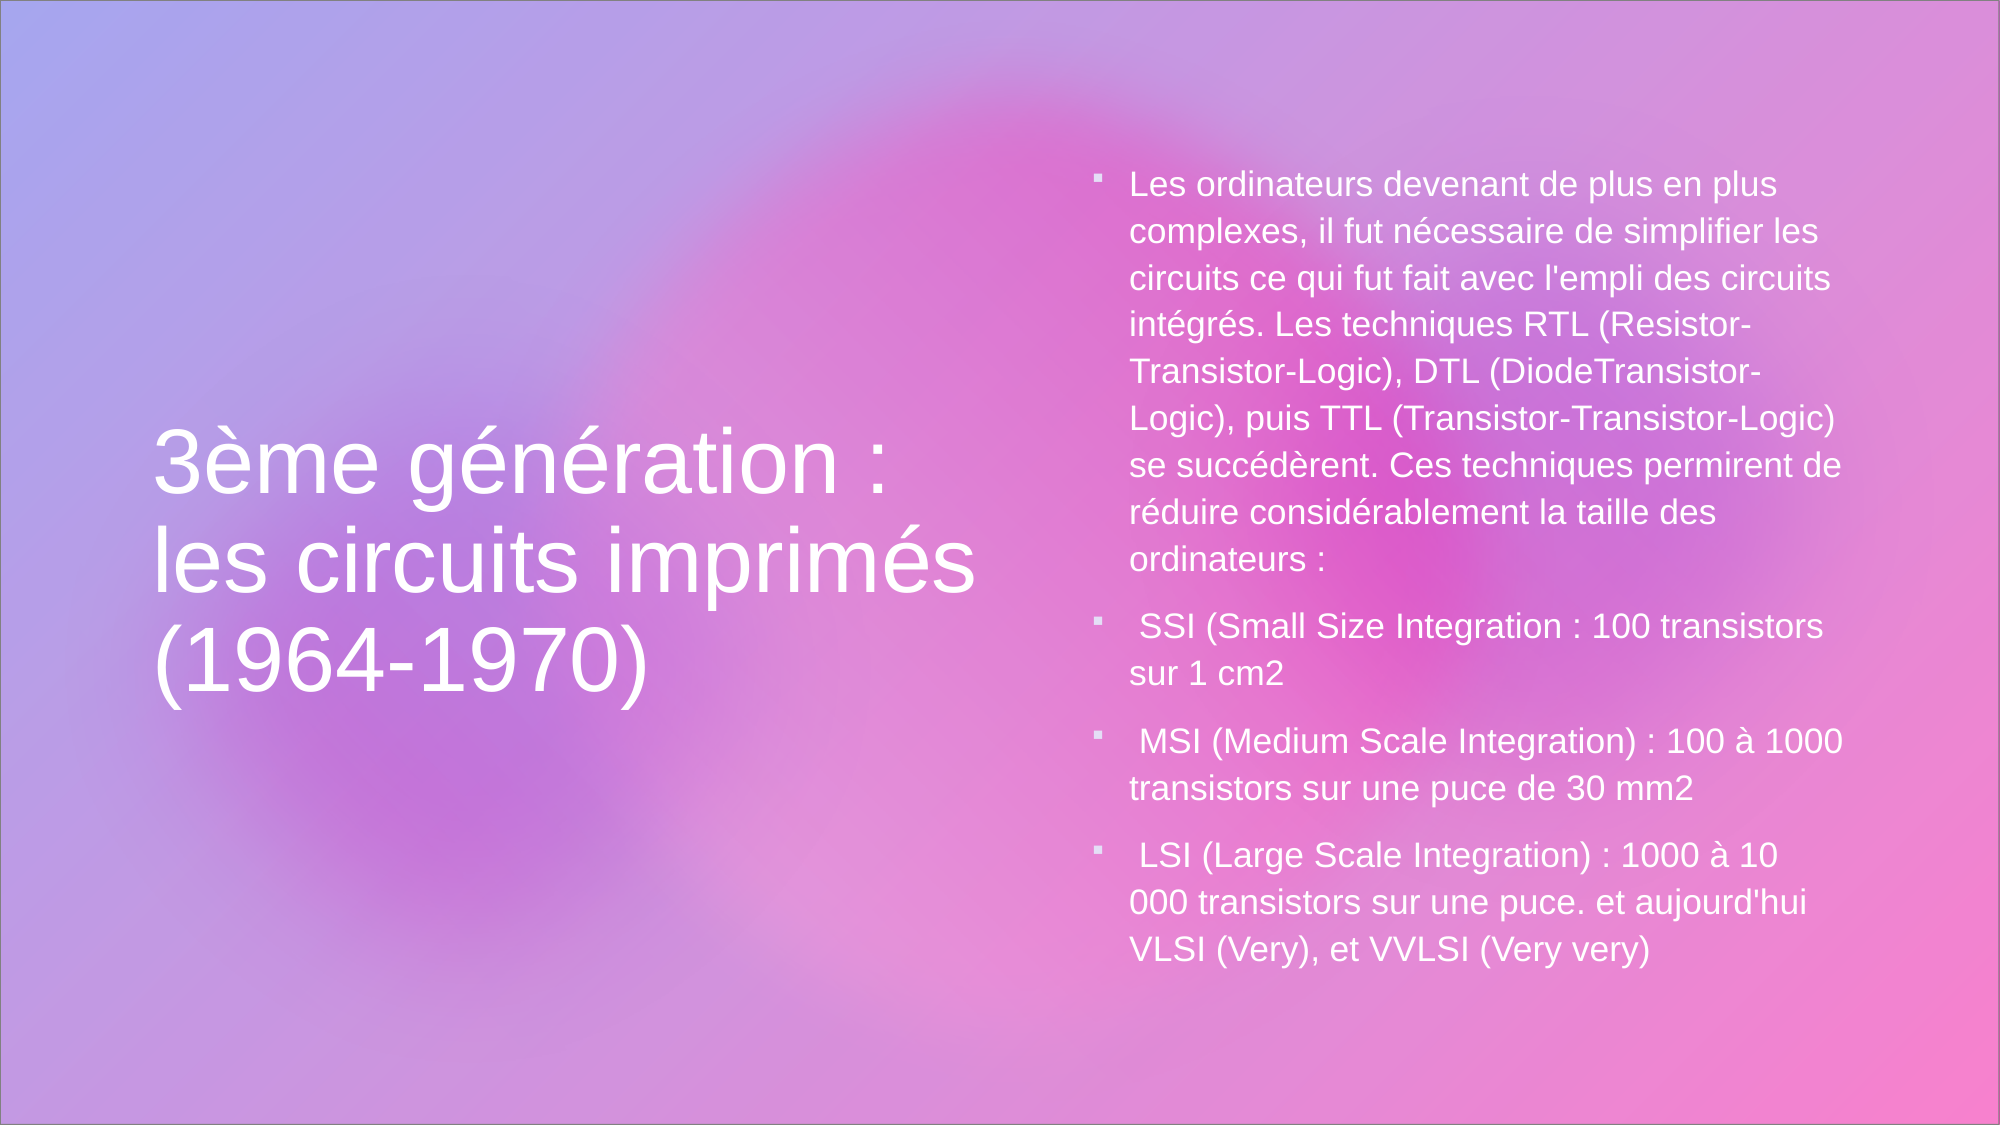

# 3ème génération : les circuits imprimés (1964-1970)
Les ordinateurs devenant de plus en plus complexes, il fut nécessaire de simplifier les circuits ce qui fut fait avec l'empli des circuits intégrés. Les techniques RTL (Resistor-Transistor-Logic), DTL (DiodeTransistor-Logic), puis TTL (Transistor-Transistor-Logic) se succédèrent. Ces techniques permirent de réduire considérablement la taille des ordinateurs :
 SSI (Small Size Integration : 100 transistors sur 1 cm2
 MSI (Medium Scale Integration) : 100 à 1000 transistors sur une puce de 30 mm2
 LSI (Large Scale Integration) : 1000 à 10 000 transistors sur une puce. et aujourd'hui VLSI (Very), et VVLSI (Very very)